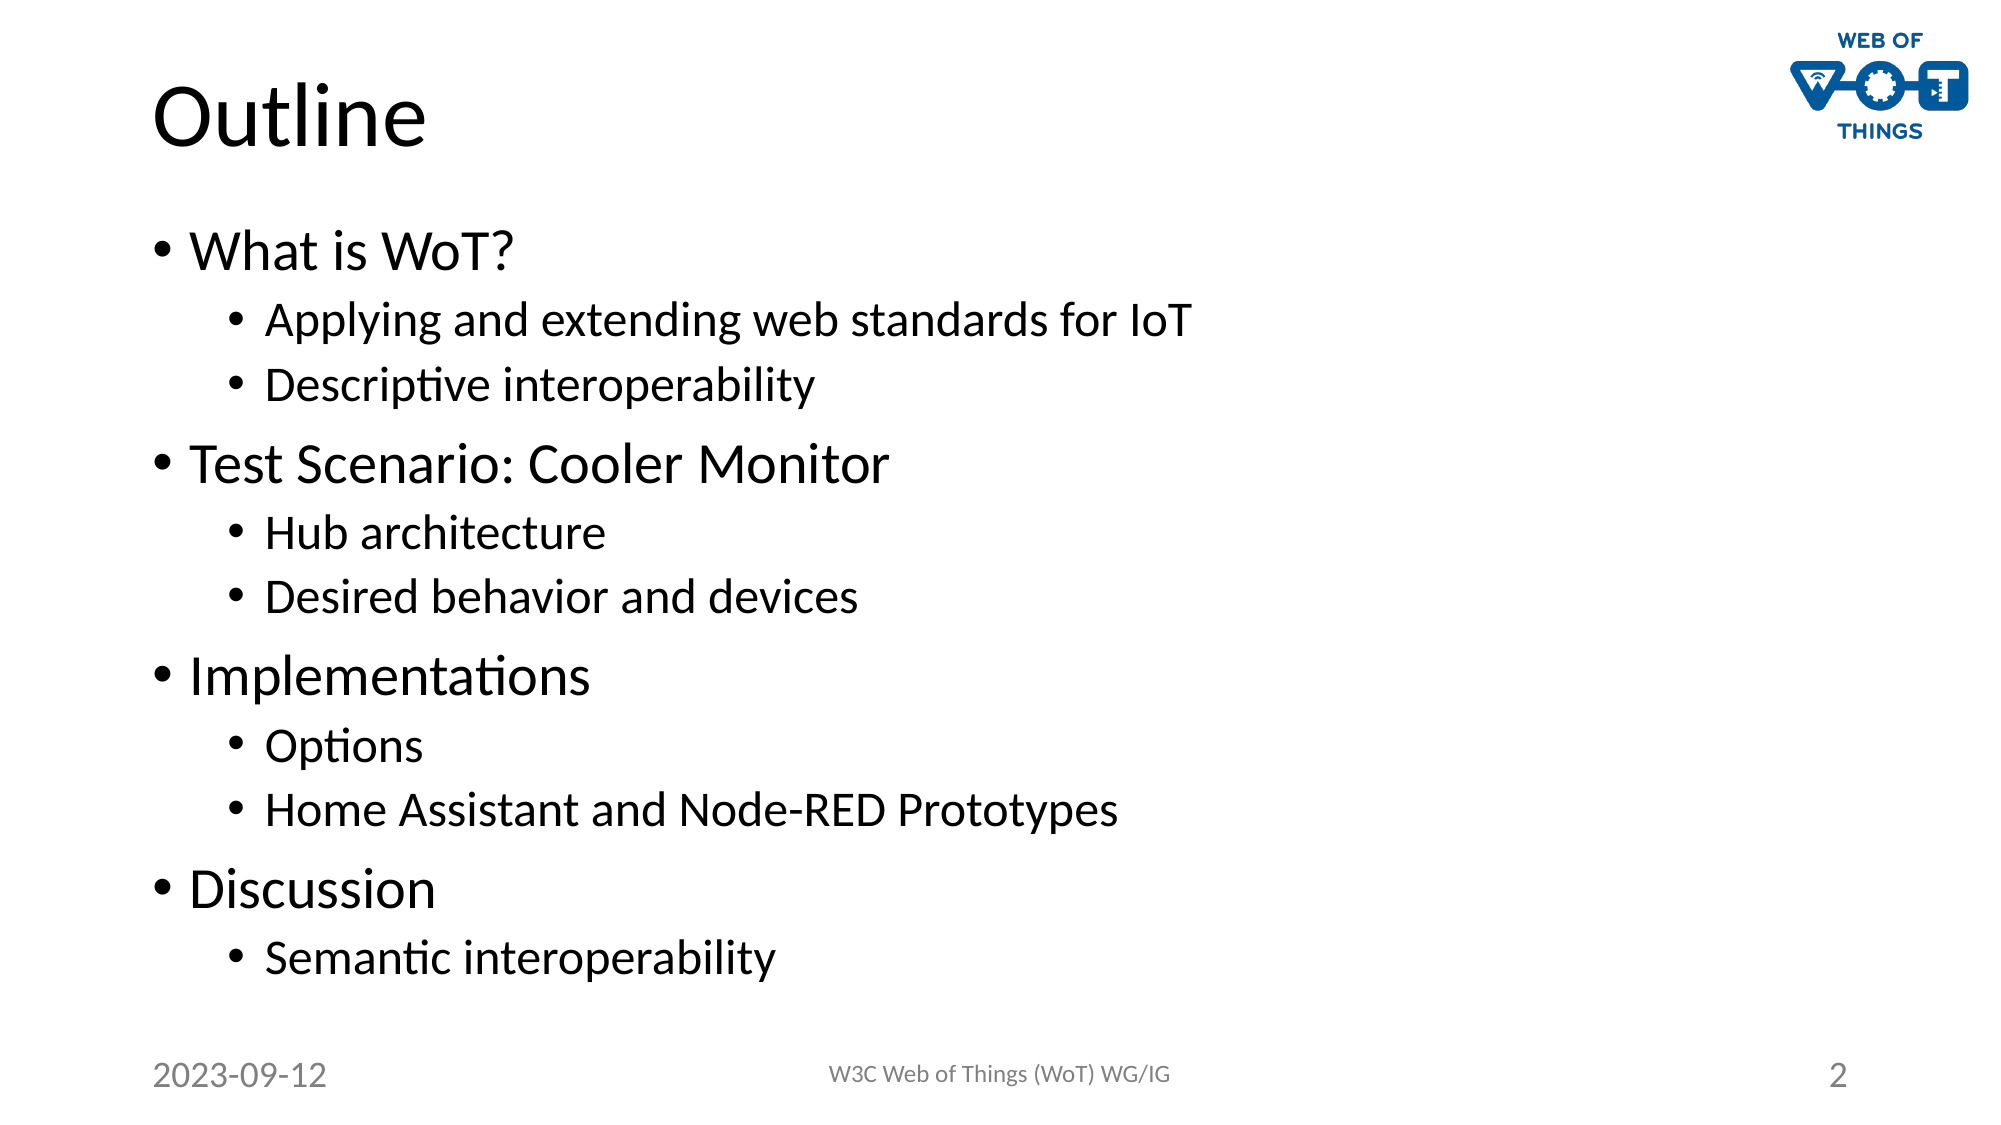

# Outline
What is WoT?
Applying and extending web standards for IoT
Descriptive interoperability
Test Scenario: Cooler Monitor
Hub architecture
Desired behavior and devices
Implementations
Options
Home Assistant and Node-RED Prototypes
Discussion
Semantic interoperability
2023-09-12
W3C Web of Things (WoT) WG/IG
2